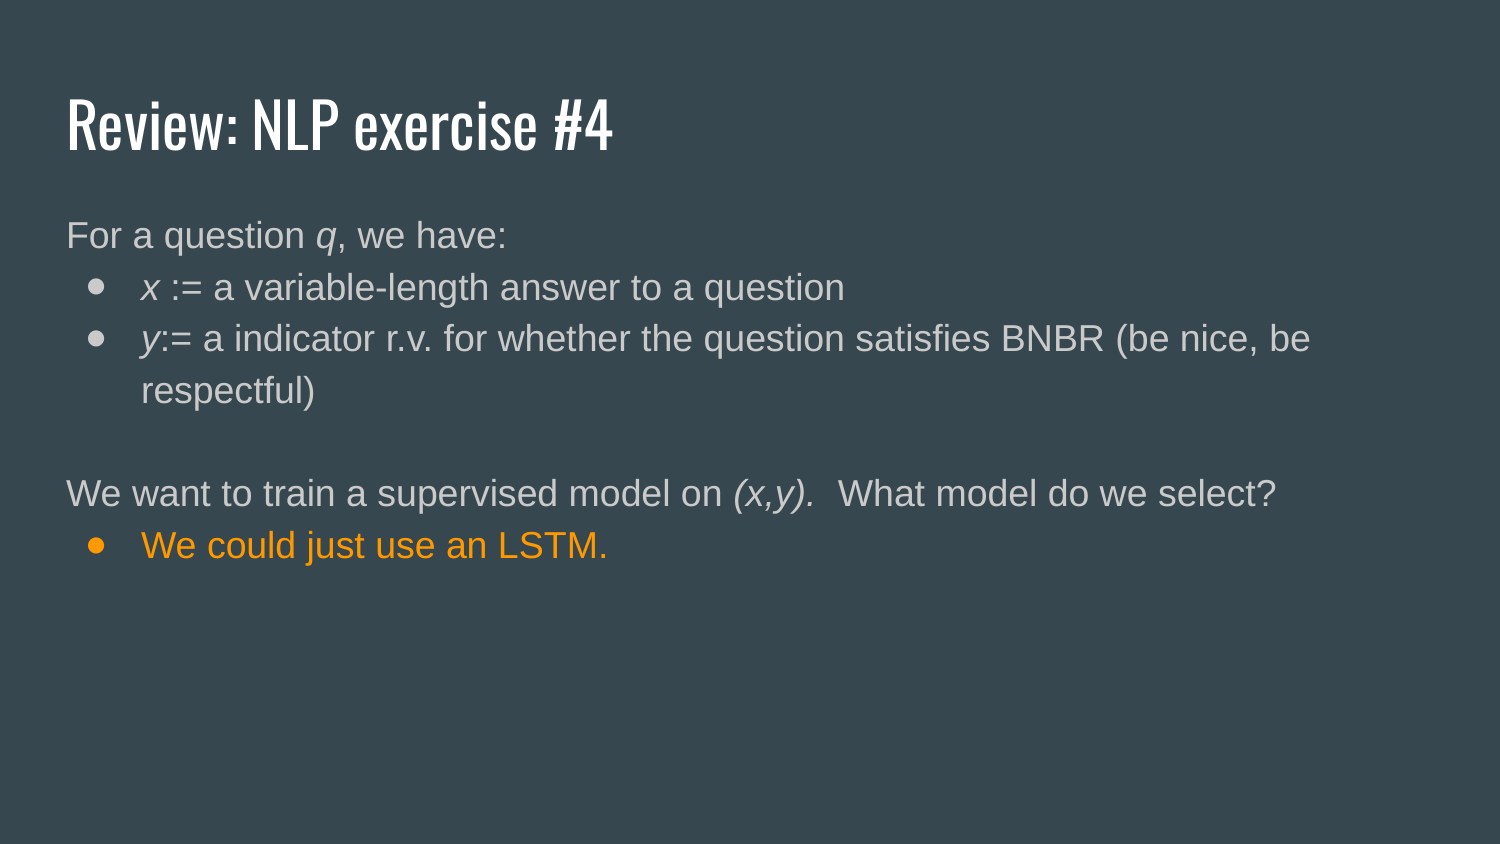

# Review: NLP exercise #4
For a question q, we have:
x := a variable-length answer to a question
y:= a indicator r.v. for whether the question satisfies BNBR (be nice, be respectful)

We want to train a supervised model on (x,y).  What model do we select?
We could just use an LSTM.